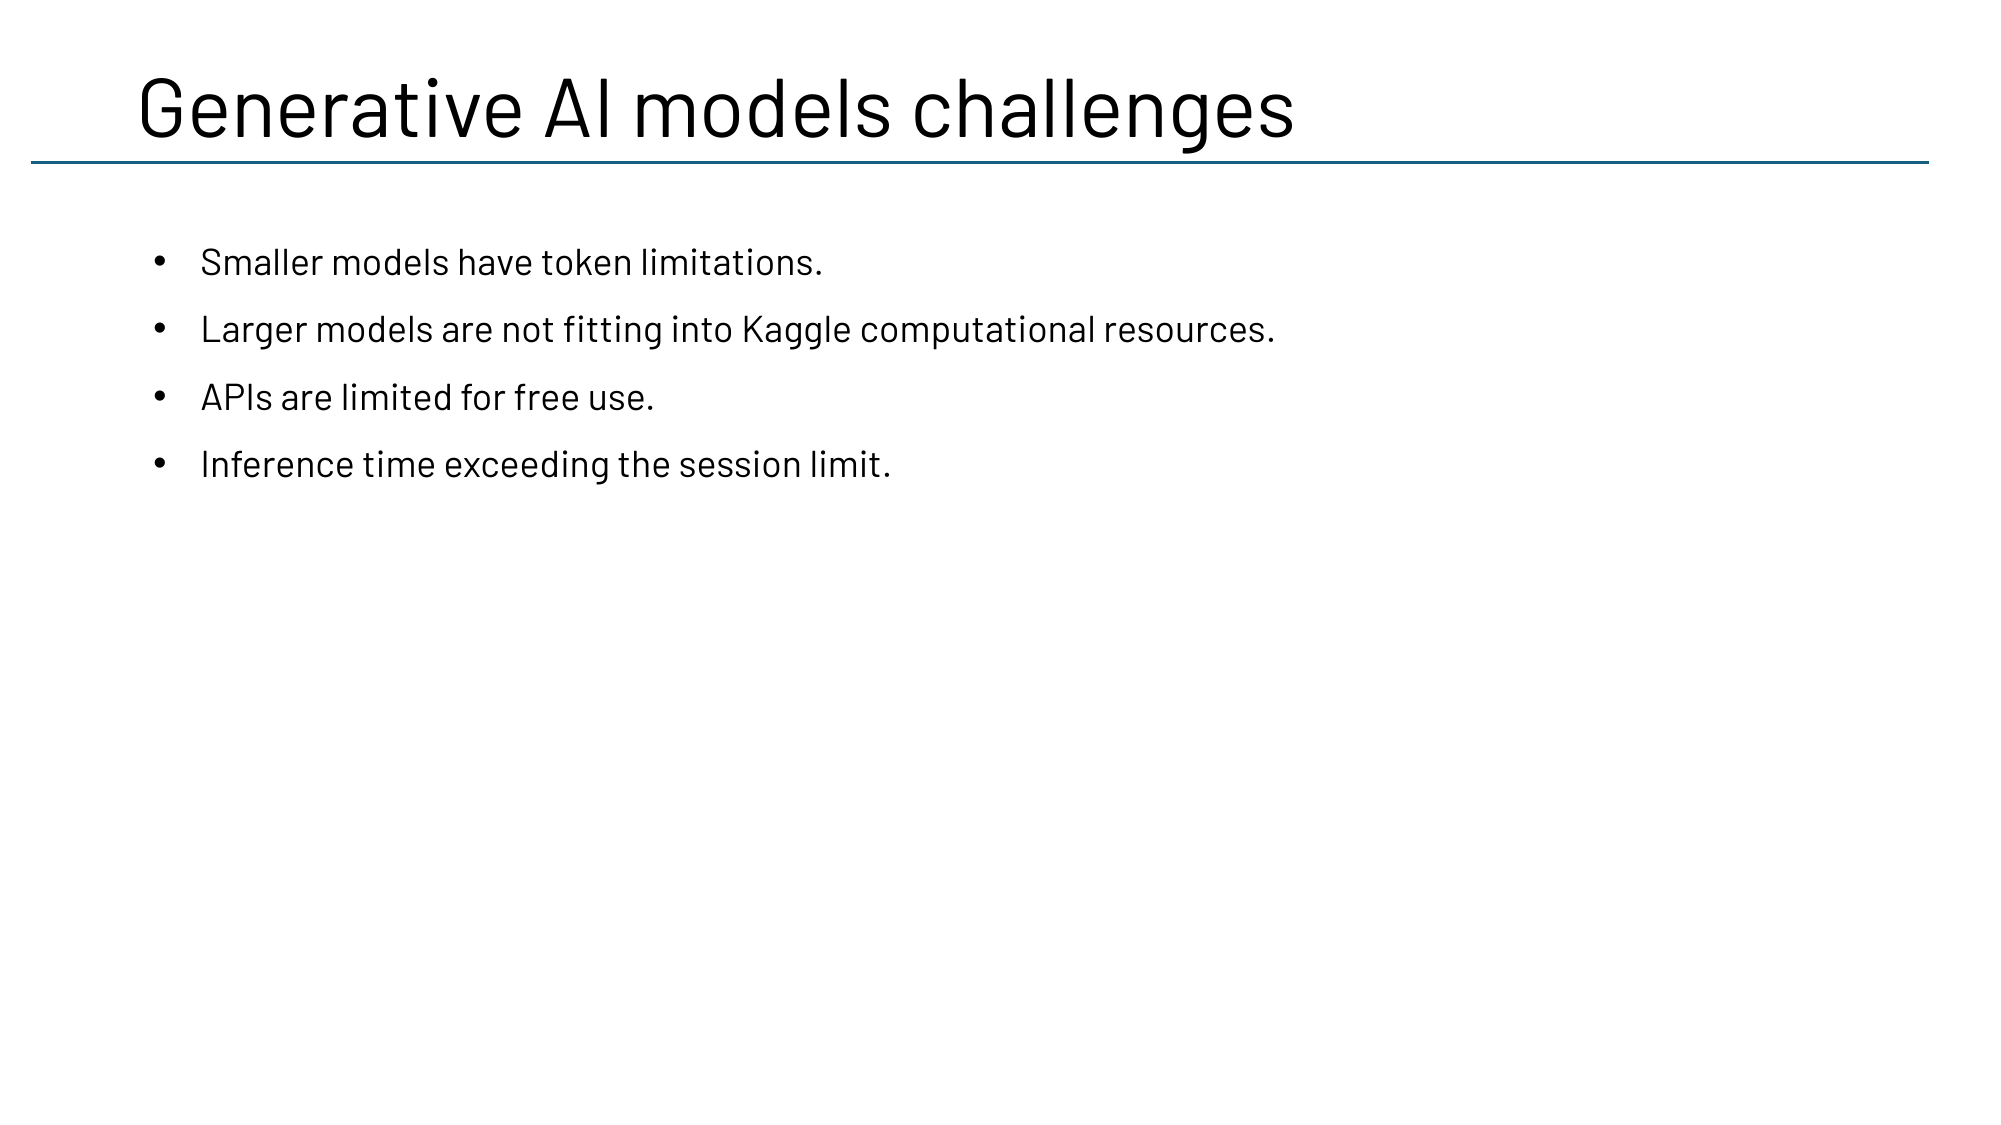

# Generative AI models challenges
Smaller models have token limitations.
Larger models are not fitting into Kaggle computational resources.
APIs are limited for free use.
Inference time exceeding the session limit.